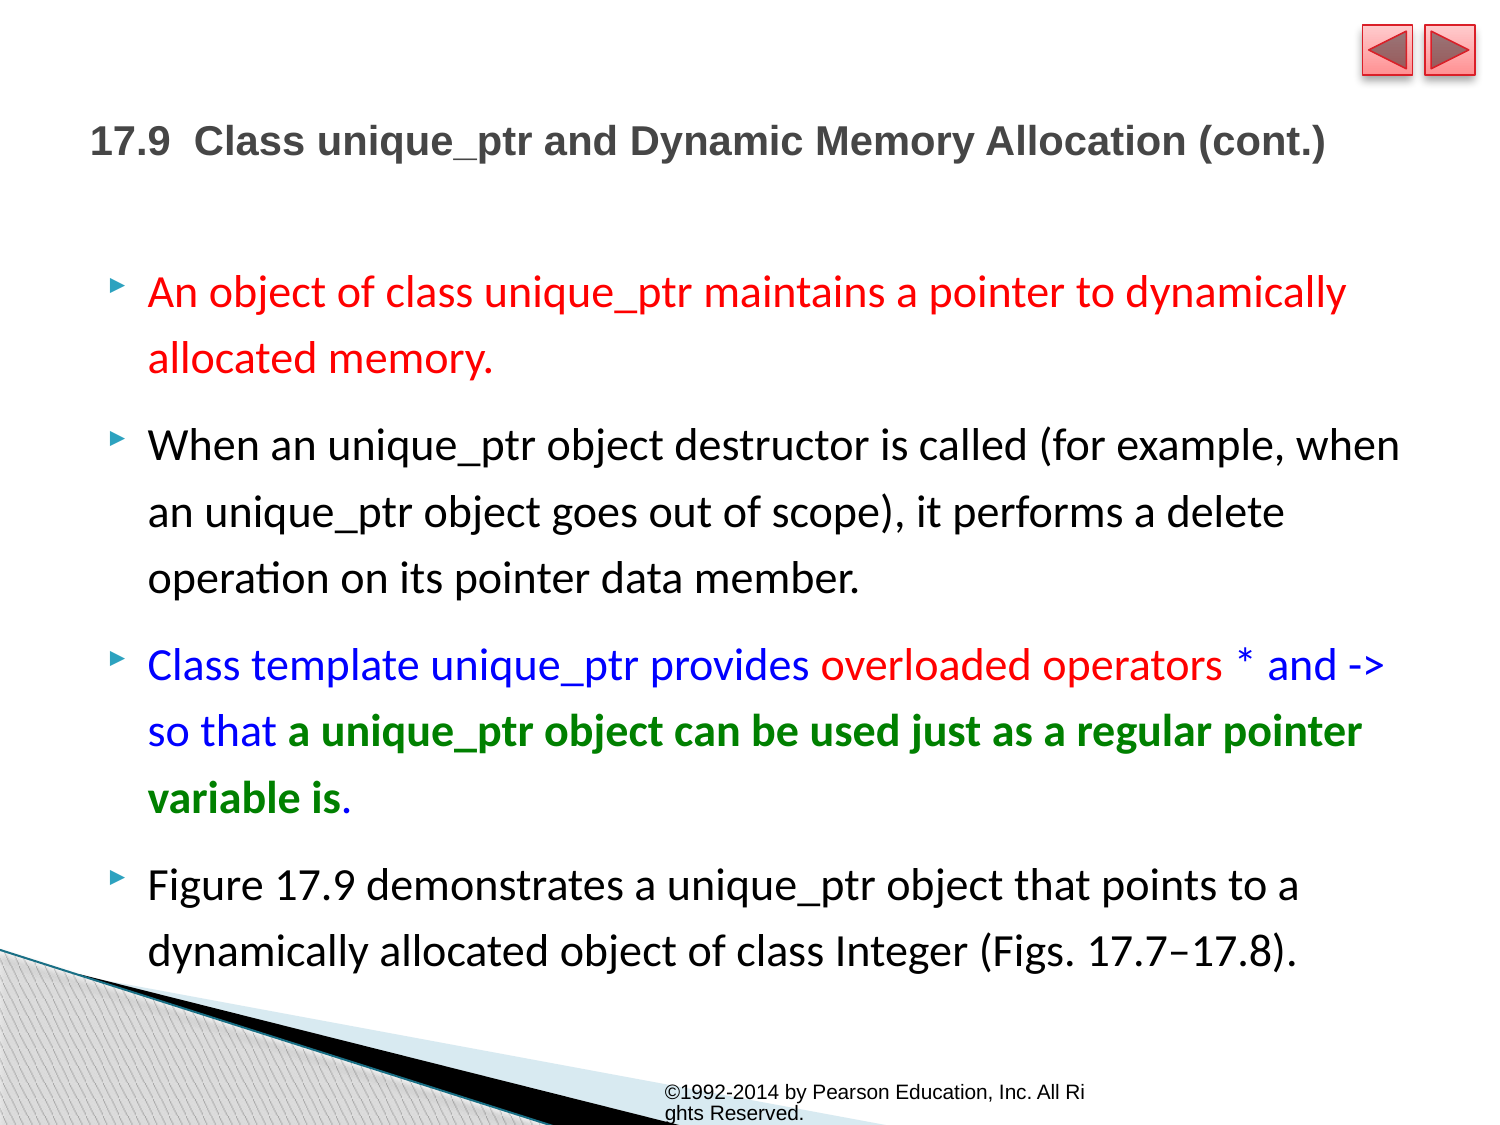

# 17.9  Class unique_ptr and Dynamic Memory Allocation (cont.)
An object of class unique_ptr maintains a pointer to dynamically allocated memory.
When an unique_ptr object destructor is called (for example, when an unique_ptr object goes out of scope), it performs a delete operation on its pointer data member.
Class template unique_ptr provides overloaded operators * and -> so that a unique_ptr object can be used just as a regular pointer variable is.
Figure 17.9 demonstrates a unique_ptr object that points to a dynamically allocated object of class Integer (Figs. 17.7–17.8).
©1992-2014 by Pearson Education, Inc. All Rights Reserved.